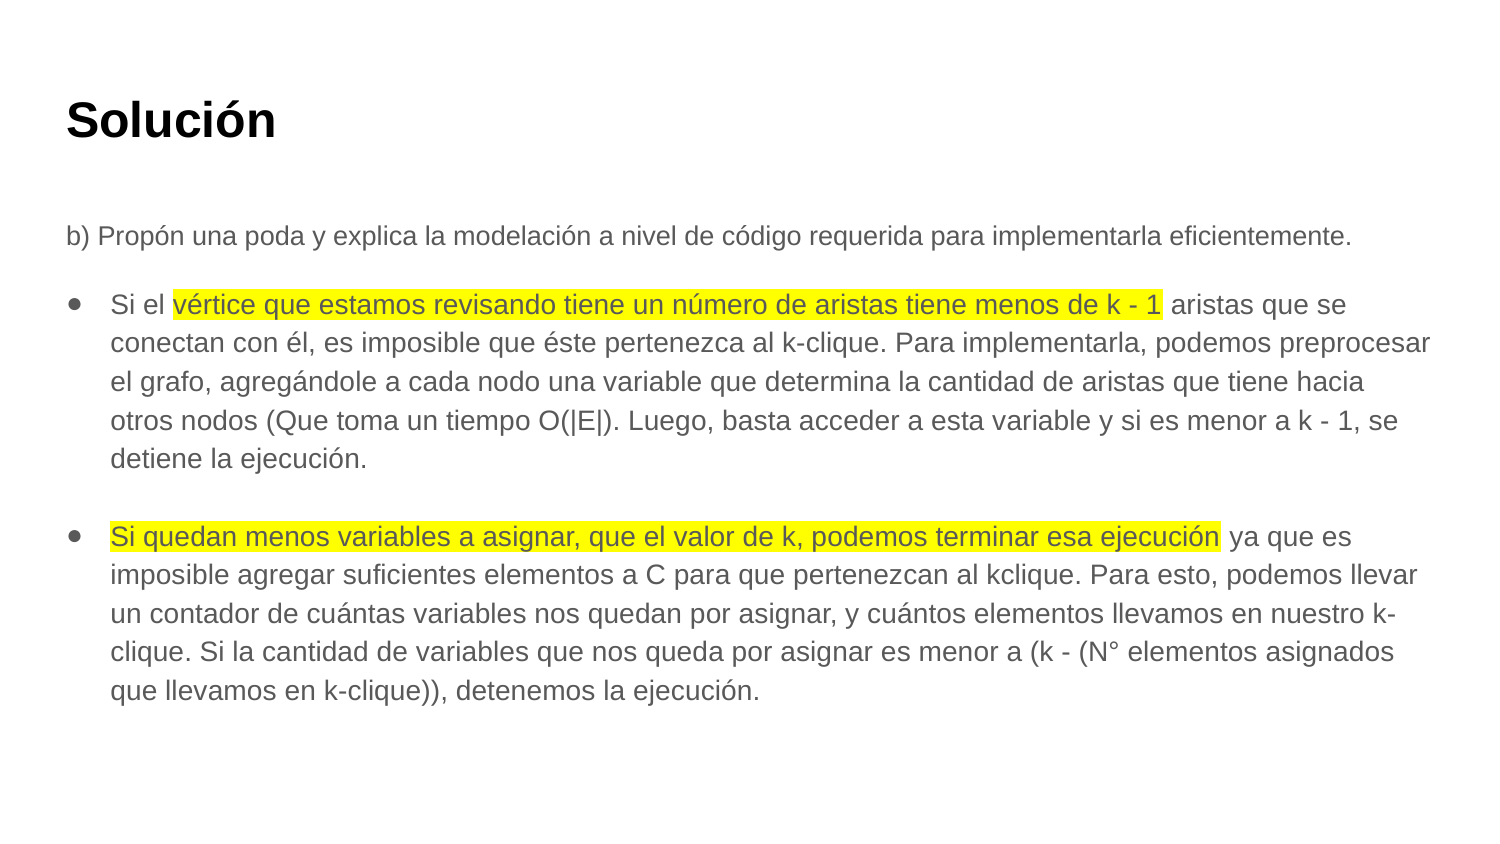

# Solución

b) Propón una poda y explica la modelación a nivel de código requerida para implementarla eficientemente.

Si el vértice que estamos revisando tiene un número de aristas tiene menos de k - 1 aristas que se conectan con él, es imposible que éste pertenezca al k-clique. Para implementarla, podemos preprocesar el grafo, agregándole a cada nodo una variable que determina la cantidad de aristas que tiene hacia otros nodos (Que toma un tiempo O(|E|). Luego, basta acceder a esta variable y si es menor a k - 1, se detiene la ejecución.

Si quedan menos variables a asignar, que el valor de k, podemos terminar esa ejecución ya que es imposible agregar suficientes elementos a C para que pertenezcan al kclique. Para esto, podemos llevar un contador de cuántas variables nos quedan por asignar, y cuántos elementos llevamos en nuestro k-clique. Si la cantidad de variables que nos queda por asignar es menor a (k - (N° elementos asignados que llevamos en k-clique)), detenemos la ejecución.